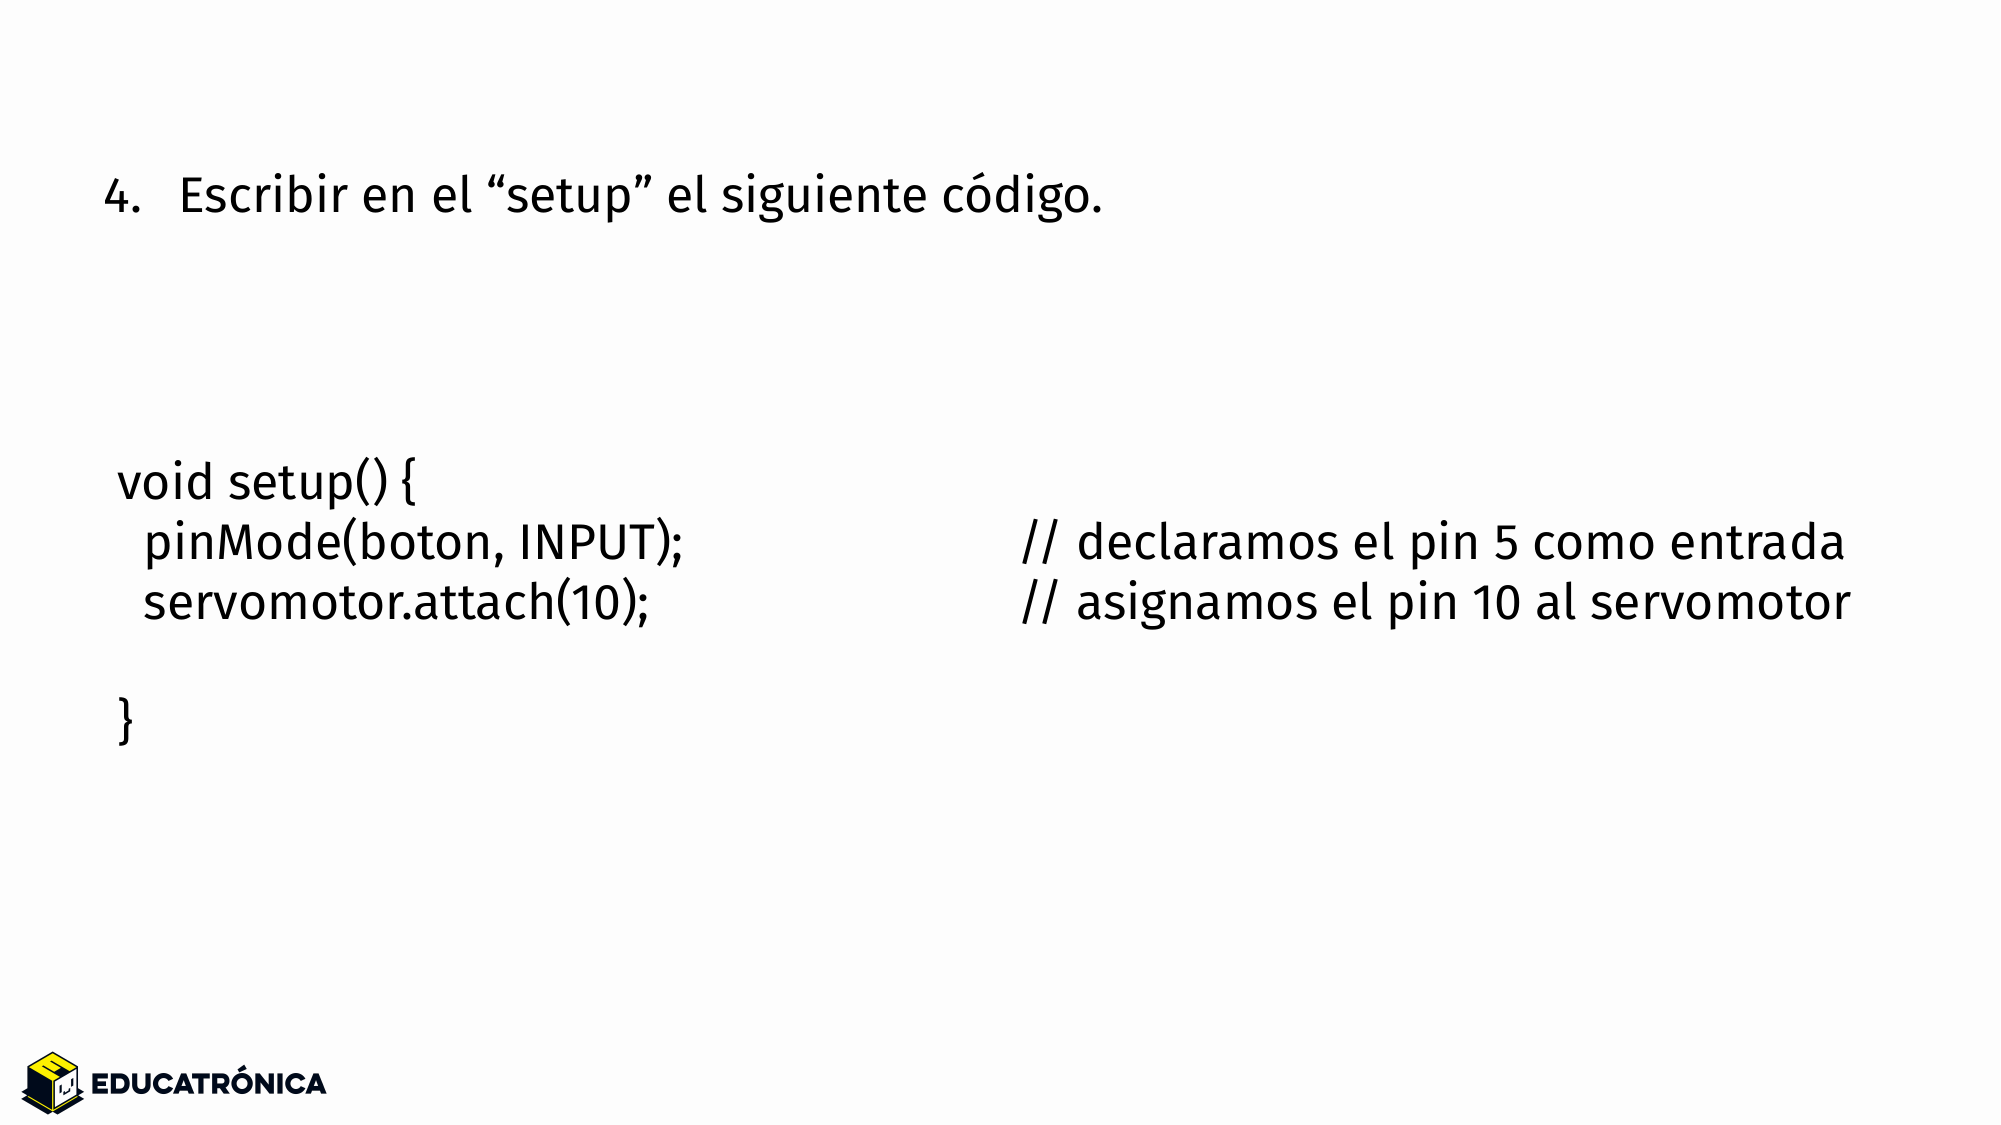

Escribir en el “setup” el siguiente código.

void setup() {
  pinMode(boton, INPUT);                    	// declaramos el pin 5 como entrada
  servomotor.attach(10);                    	// asignamos el pin 10 al servomotor

}